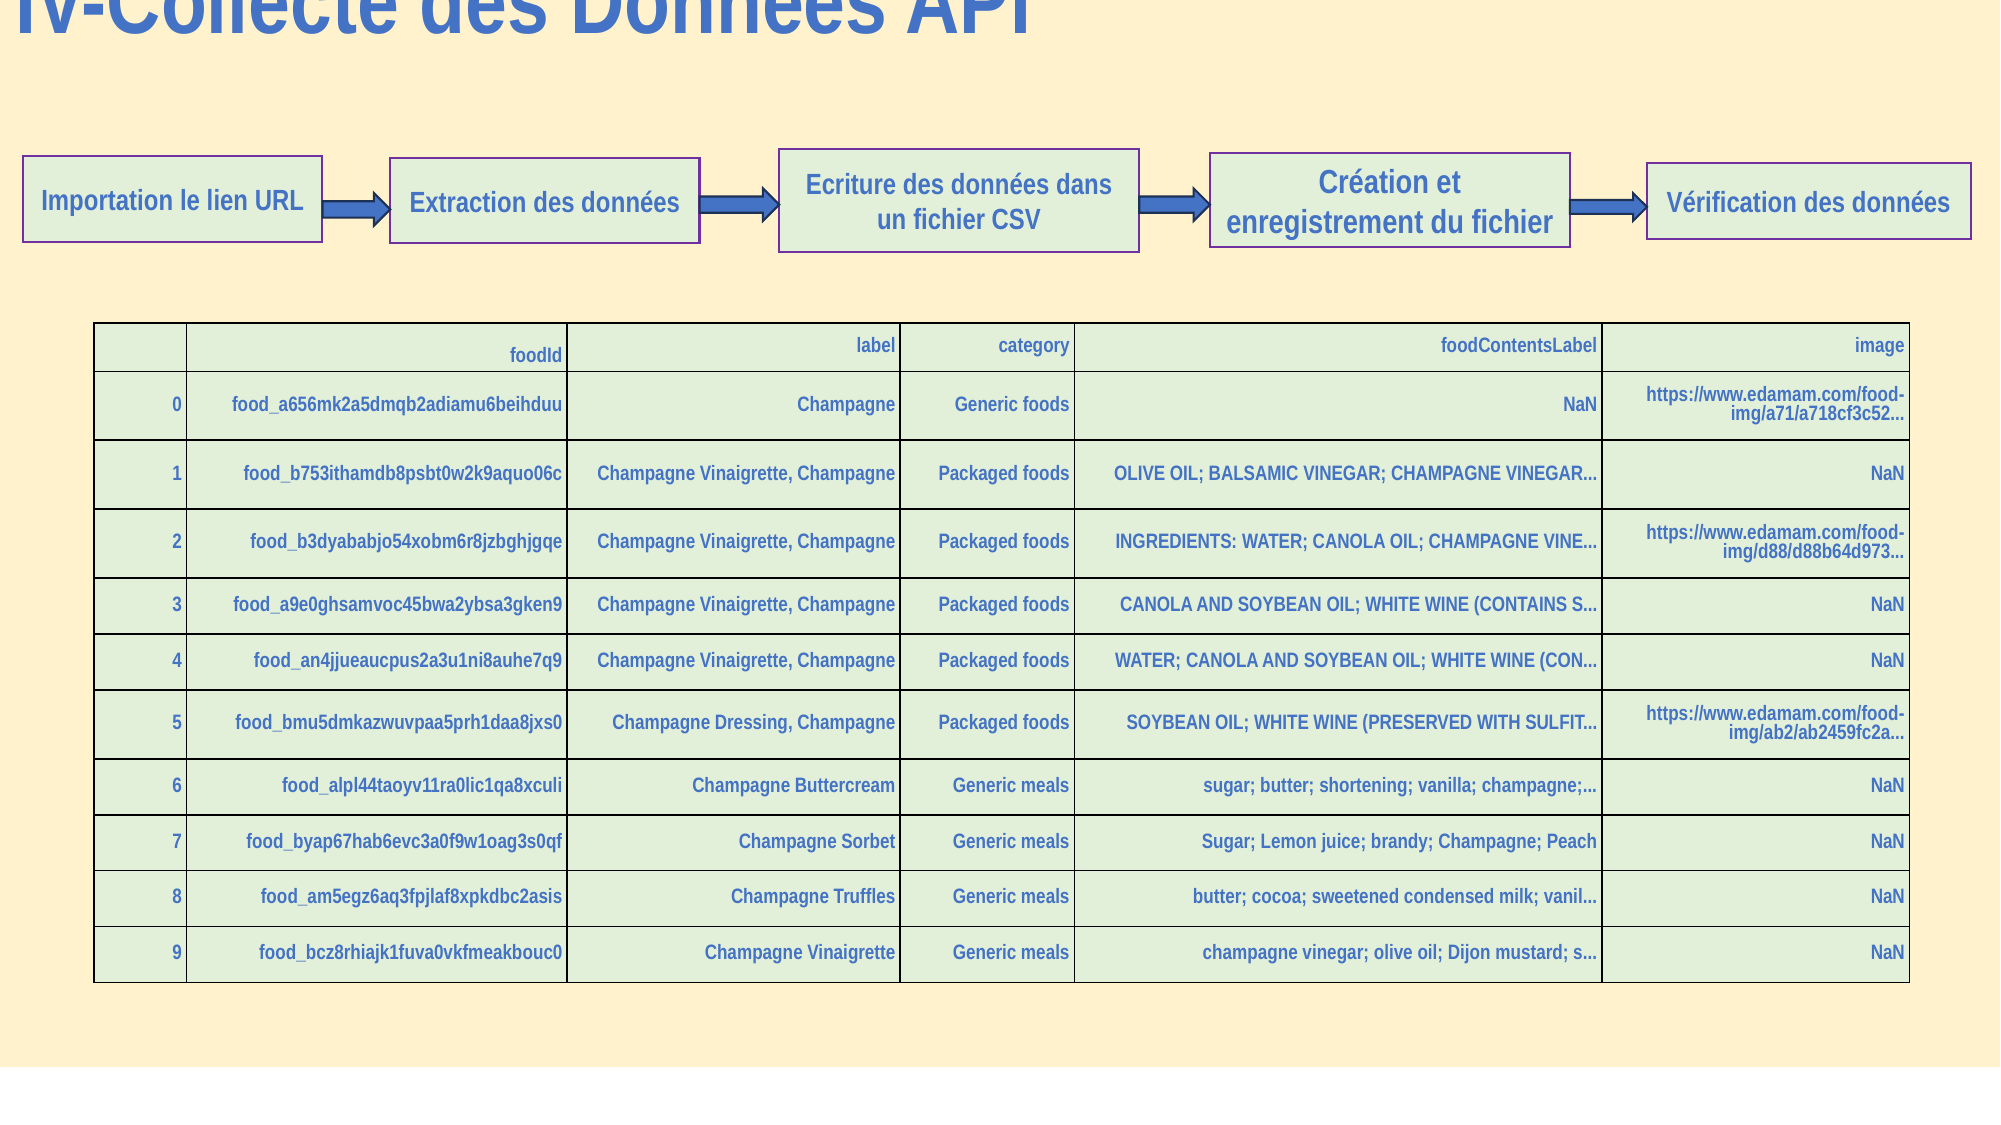

# IV-Collecte des Données API
Ecriture des données dans un fichier CSV
Création et enregistrement du fichier
Importation le lien URL
Extraction des données
Vérification des données

|  | foodId | label | category | foodContentsLabel | image |
| --- | --- | --- | --- | --- | --- |
| 0 | food\_a656mk2a5dmqb2adiamu6beihduu | Champagne | Generic foods | NaN | https://www.edamam.com/food-img/a71/a718cf3c52... |
| 1 | food\_b753ithamdb8psbt0w2k9aquo06c | Champagne Vinaigrette, Champagne | Packaged foods | OLIVE OIL; BALSAMIC VINEGAR; CHAMPAGNE VINEGAR... | NaN |
| 2 | food\_b3dyababjo54xobm6r8jzbghjgqe | Champagne Vinaigrette, Champagne | Packaged foods | INGREDIENTS: WATER; CANOLA OIL; CHAMPAGNE VINE... | https://www.edamam.com/food-img/d88/d88b64d973... |
| 3 | food\_a9e0ghsamvoc45bwa2ybsa3gken9 | Champagne Vinaigrette, Champagne | Packaged foods | CANOLA AND SOYBEAN OIL; WHITE WINE (CONTAINS S... | NaN |
| 4 | food\_an4jjueaucpus2a3u1ni8auhe7q9 | Champagne Vinaigrette, Champagne | Packaged foods | WATER; CANOLA AND SOYBEAN OIL; WHITE WINE (CON... | NaN |
| 5 | food\_bmu5dmkazwuvpaa5prh1daa8jxs0 | Champagne Dressing, Champagne | Packaged foods | SOYBEAN OIL; WHITE WINE (PRESERVED WITH SULFIT... | https://www.edamam.com/food-img/ab2/ab2459fc2a... |
| 6 | food\_alpl44taoyv11ra0lic1qa8xculi | Champagne Buttercream | Generic meals | sugar; butter; shortening; vanilla; champagne;... | NaN |
| 7 | food\_byap67hab6evc3a0f9w1oag3s0qf | Champagne Sorbet | Generic meals | Sugar; Lemon juice; brandy; Champagne; Peach | NaN |
| 8 | food\_am5egz6aq3fpjlaf8xpkdbc2asis | Champagne Truffles | Generic meals | butter; cocoa; sweetened condensed milk; vanil... | NaN |
| 9 | food\_bcz8rhiajk1fuva0vkfmeakbouc0 | Champagne Vinaigrette | Generic meals | champagne vinegar; olive oil; Dijon mustard; s... | NaN |